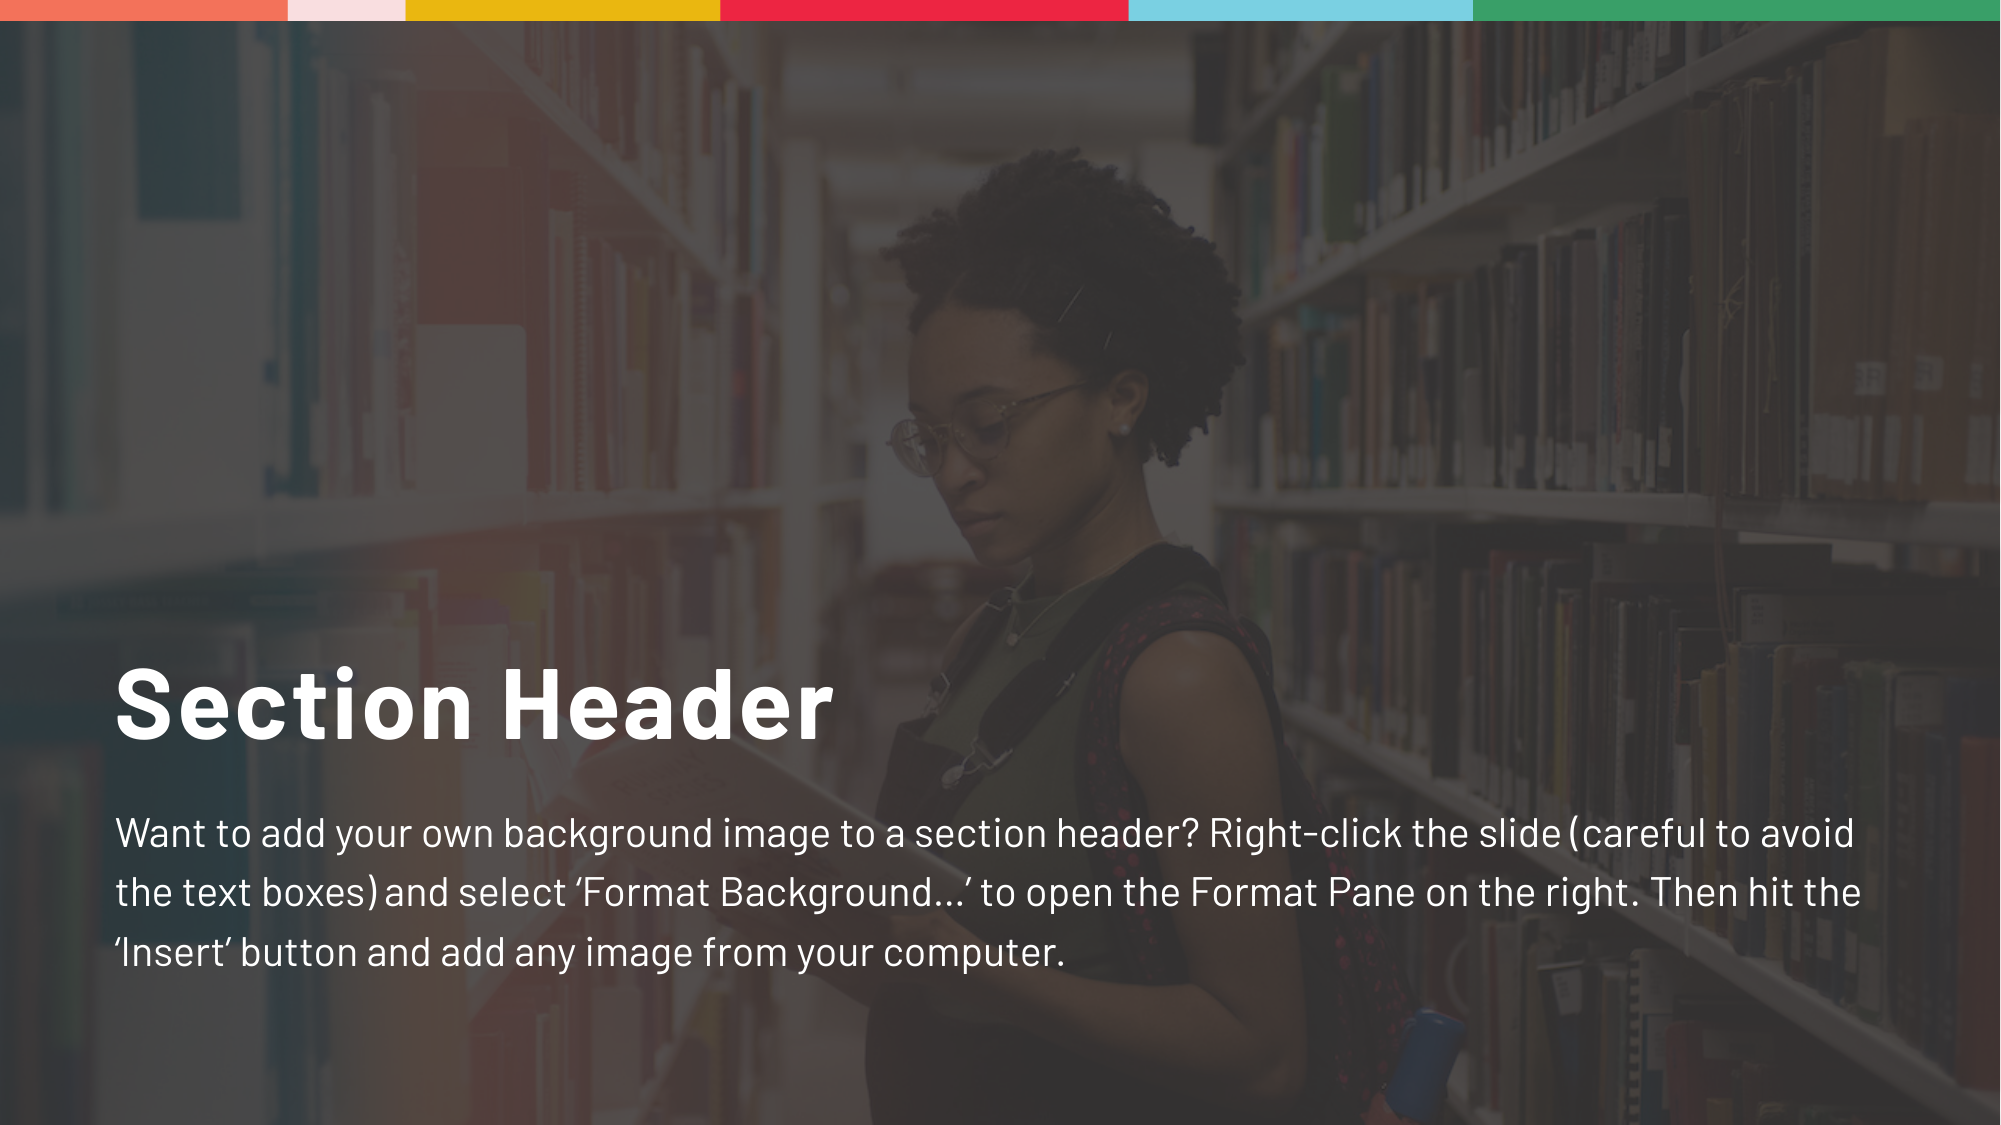

# Section Header
Want to add your own background image to a section header? Right-click the slide (careful to avoid the text boxes) and select ‘Format Background…’ to open the Format Pane on the right. Then hit the ‘Insert’ button and add any image from your computer.